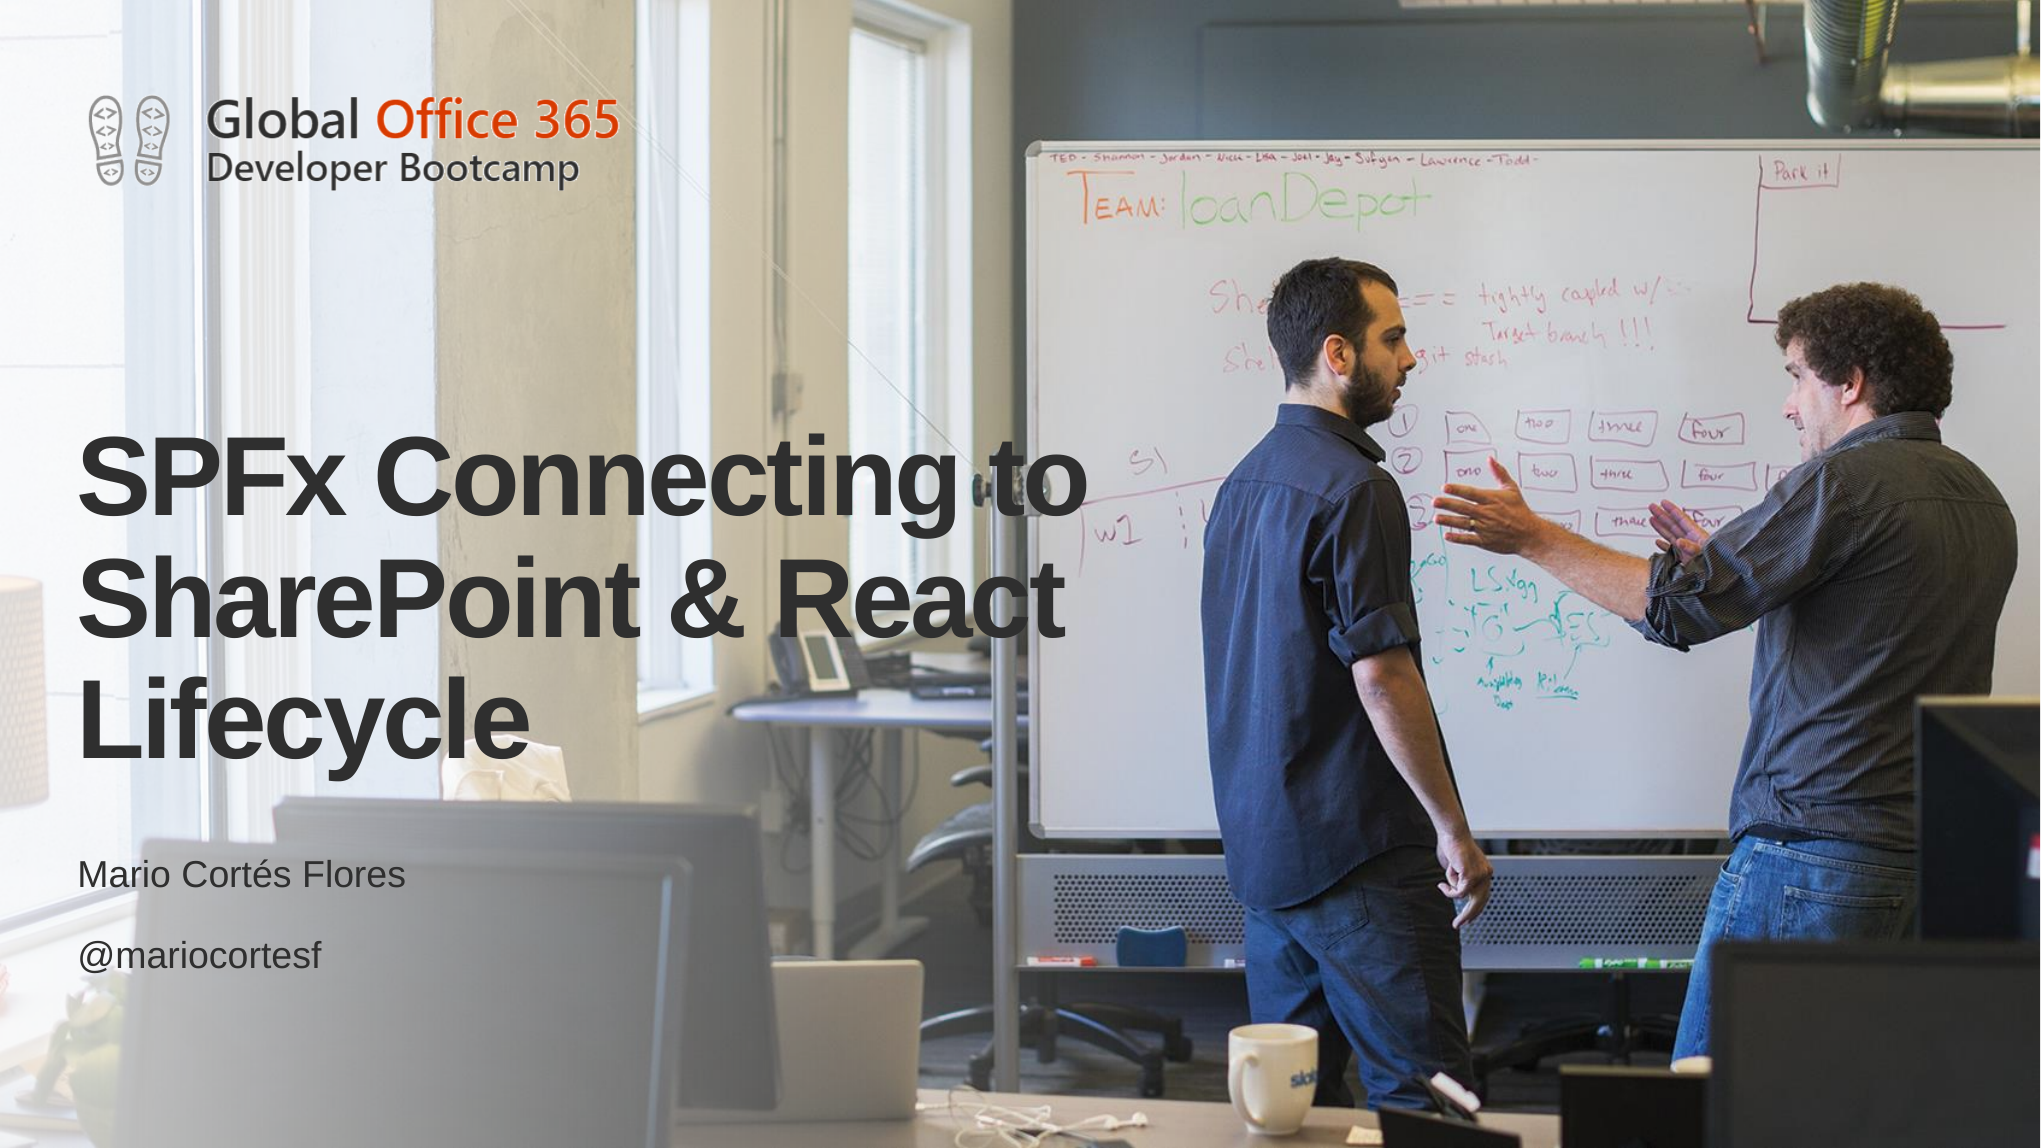

# SPFx Connecting to SharePoint & React Lifecycle

Mario Cortés Flores

@mariocortesf